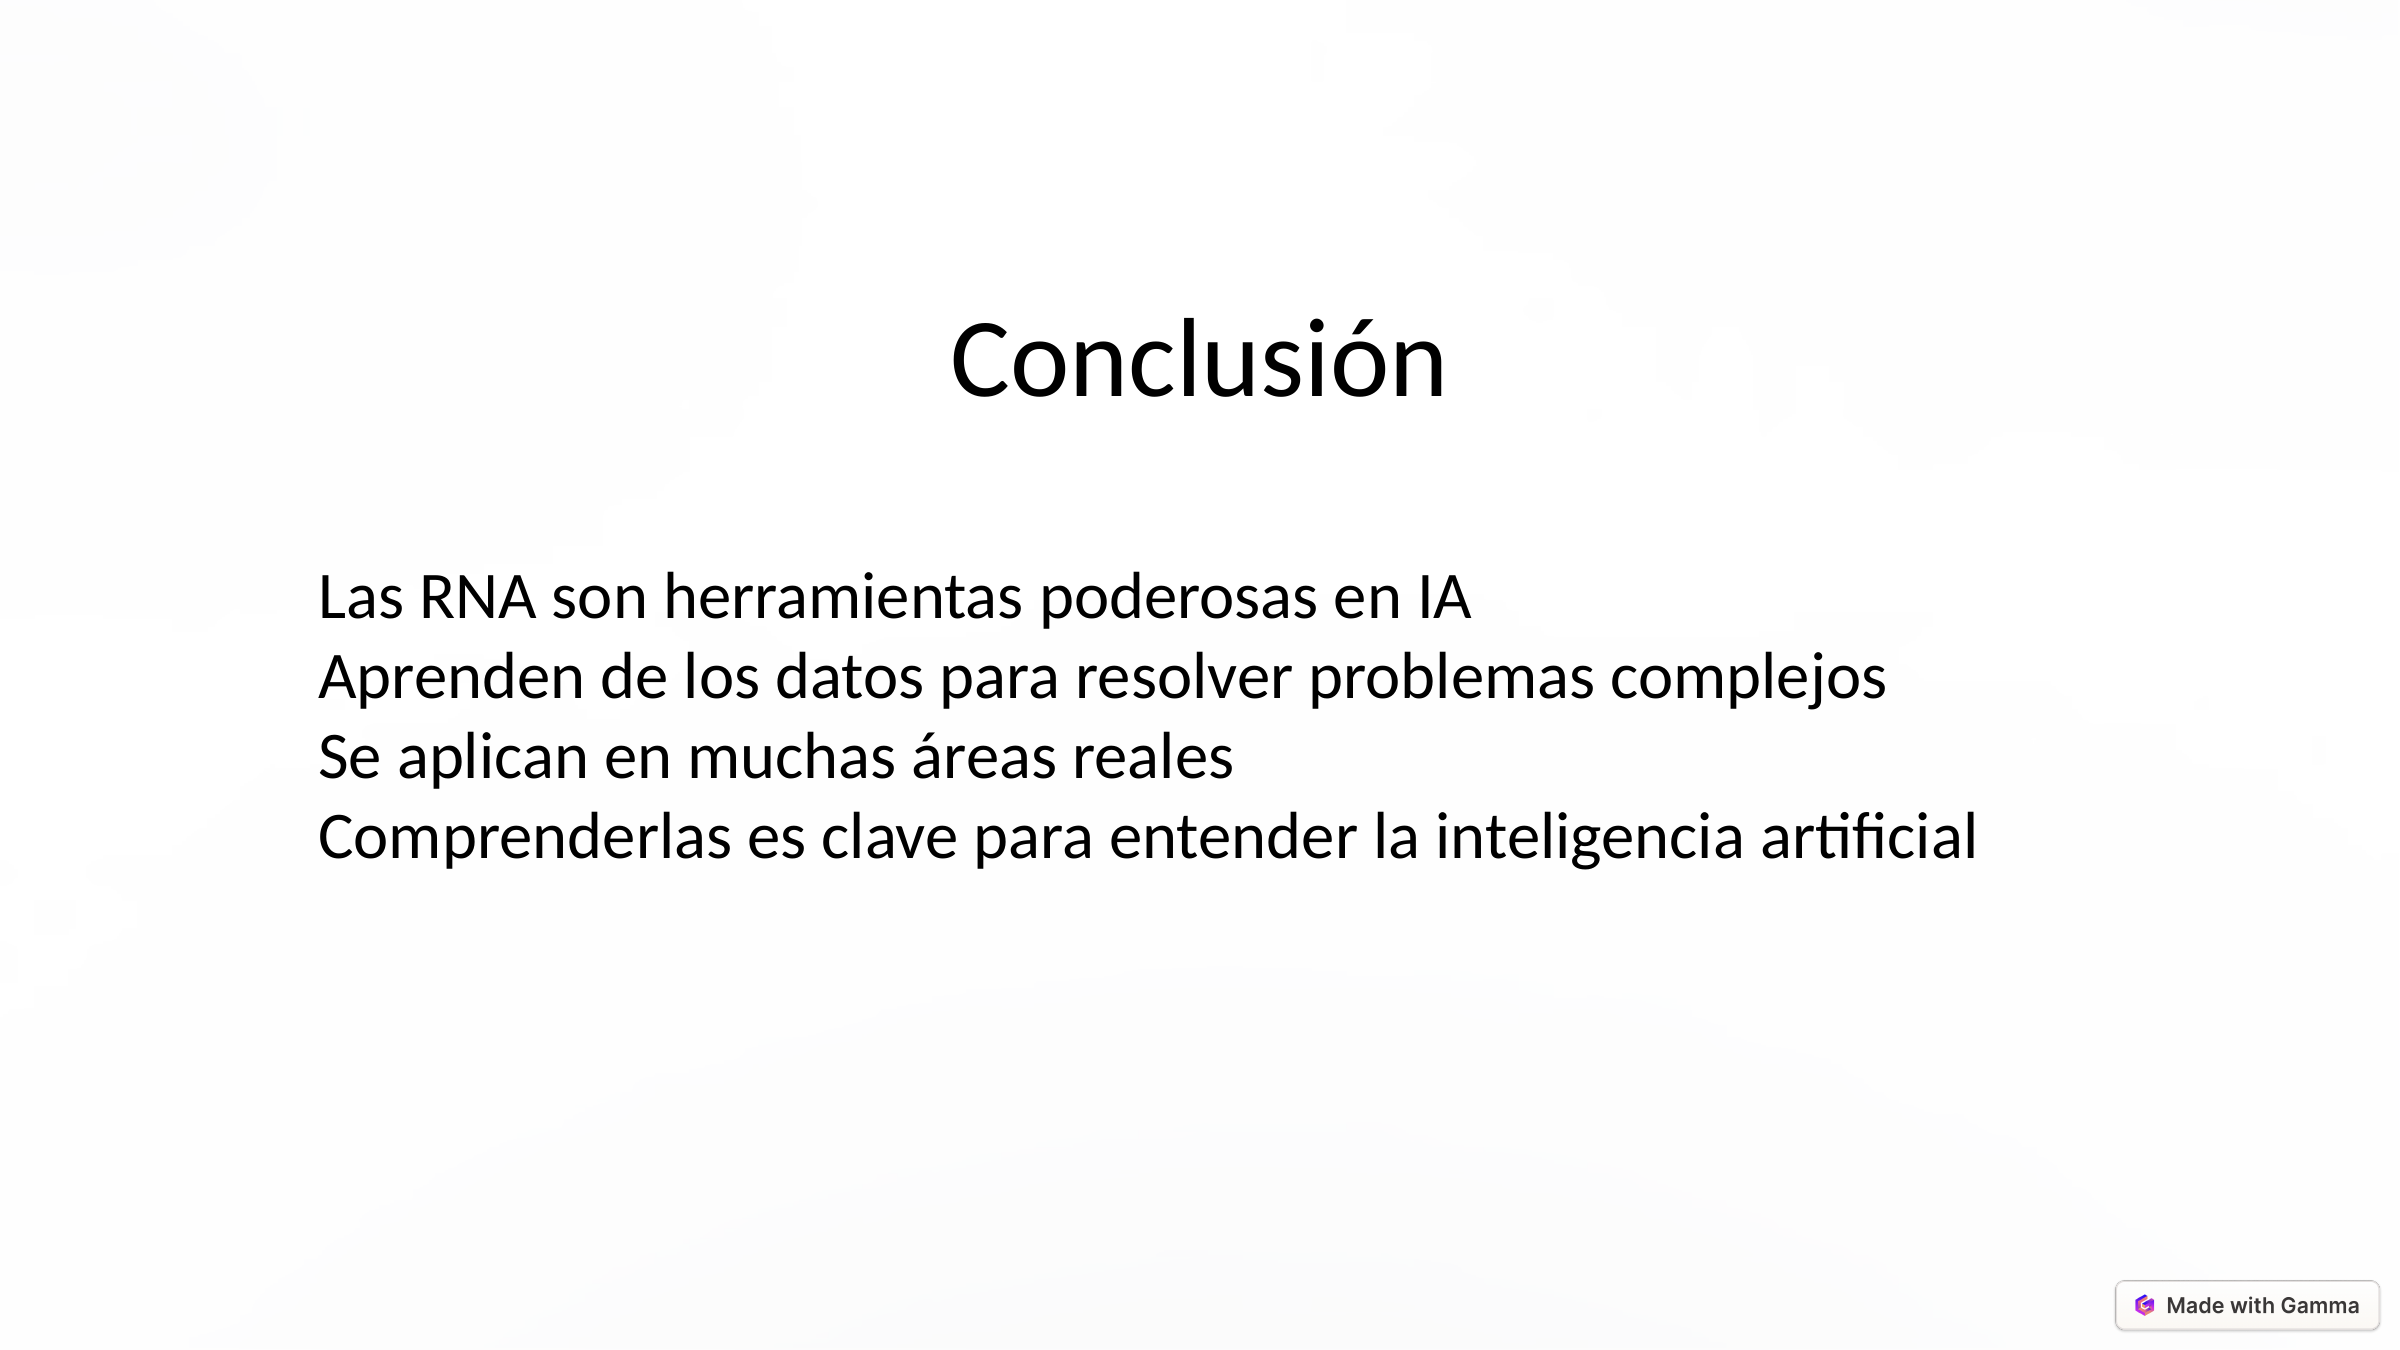

Conclusión
Las RNA son herramientas poderosas en IA
Aprenden de los datos para resolver problemas complejos
Se aplican en muchas áreas reales
Comprenderlas es clave para entender la inteligencia artificial